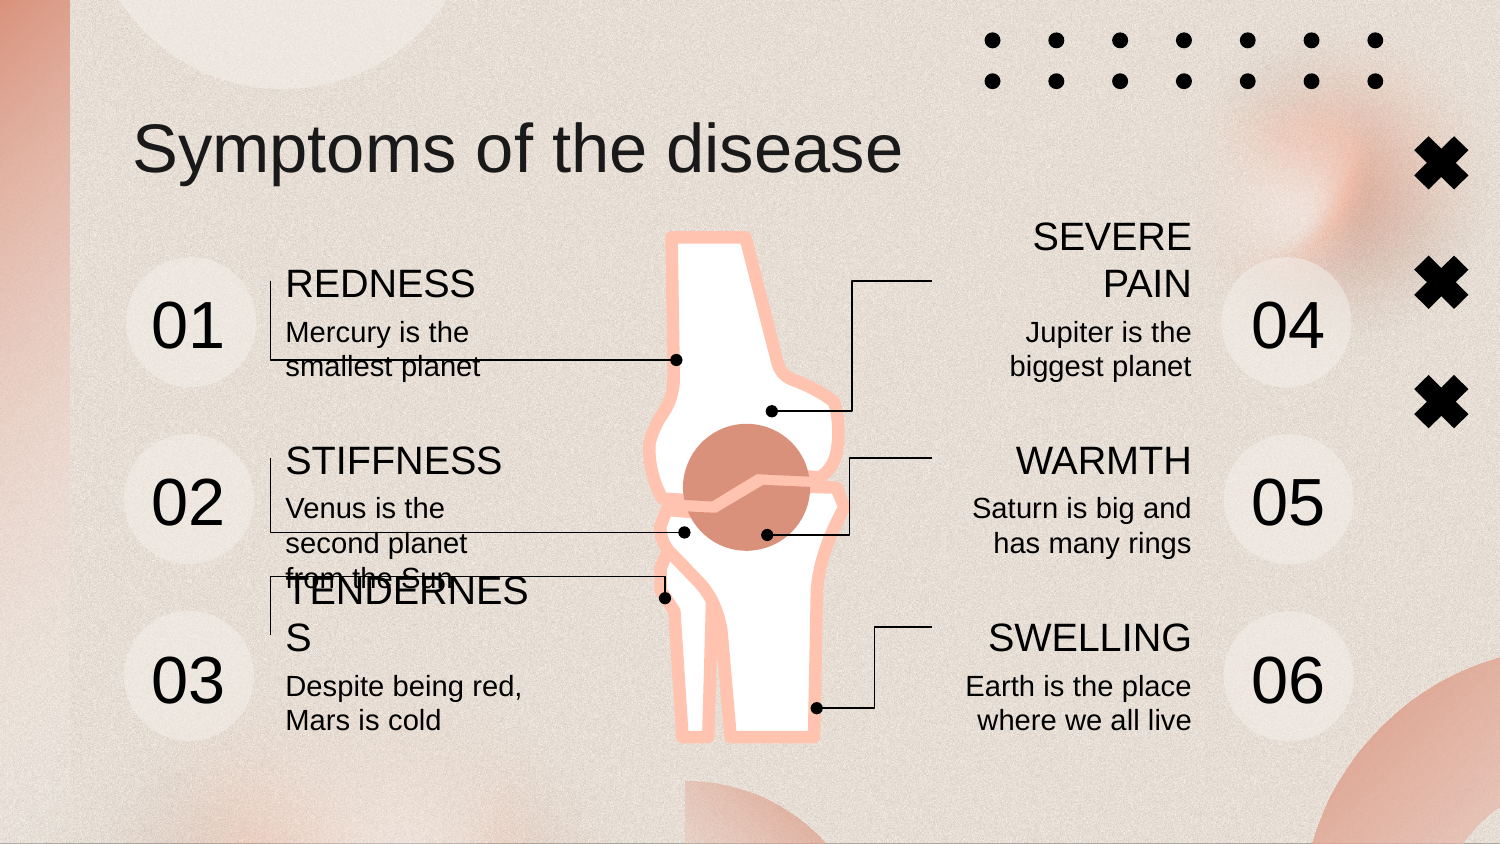

# Symptoms of the disease

REDNESS
SEVERE PAIN

01
04
Mercury is the smallest planet
Jupiter is the biggest planet
STIFFNESS
WARMTH

02
05
Venus is the second planet from the Sun
Saturn is big and has many rings
TENDERNESS
SWELLING

03
06
Despite being red, Mars is cold
Earth is the place where we all live